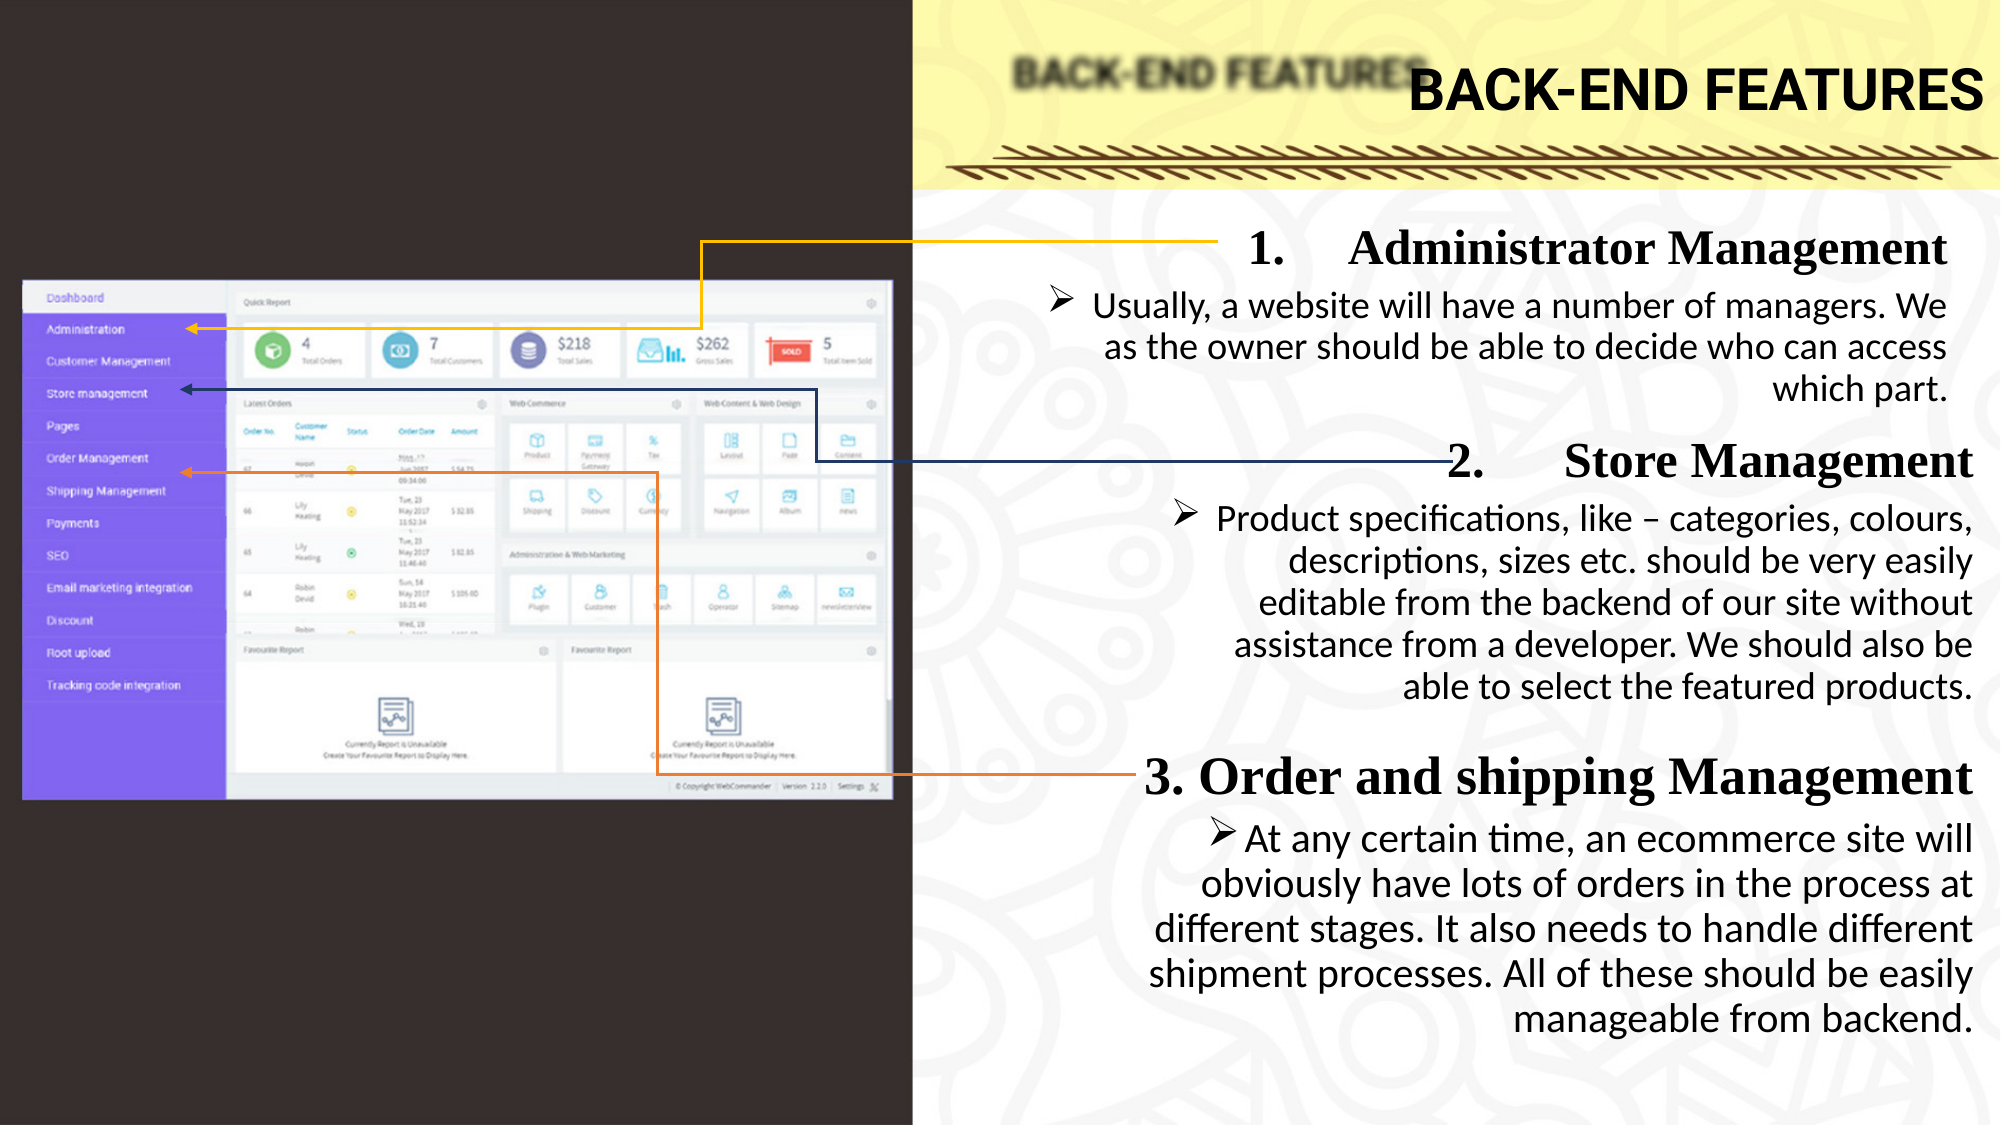

# BACK-END FEATURES
Administrator Management
Usually, a website will have a number of managers. We as the owner should be able to decide who can access which part.

Store Management
Product specifications, like – categories, colours, descriptions, sizes etc. should be very easily editable from the backend of our site without assistance from a developer. We should also be able to select the featured products.
3. Order and shipping Management
At any certain time, an ecommerce site will obviously have lots of orders in the process at different stages. It also needs to handle different shipment processes. All of these should be easily manageable from backend.